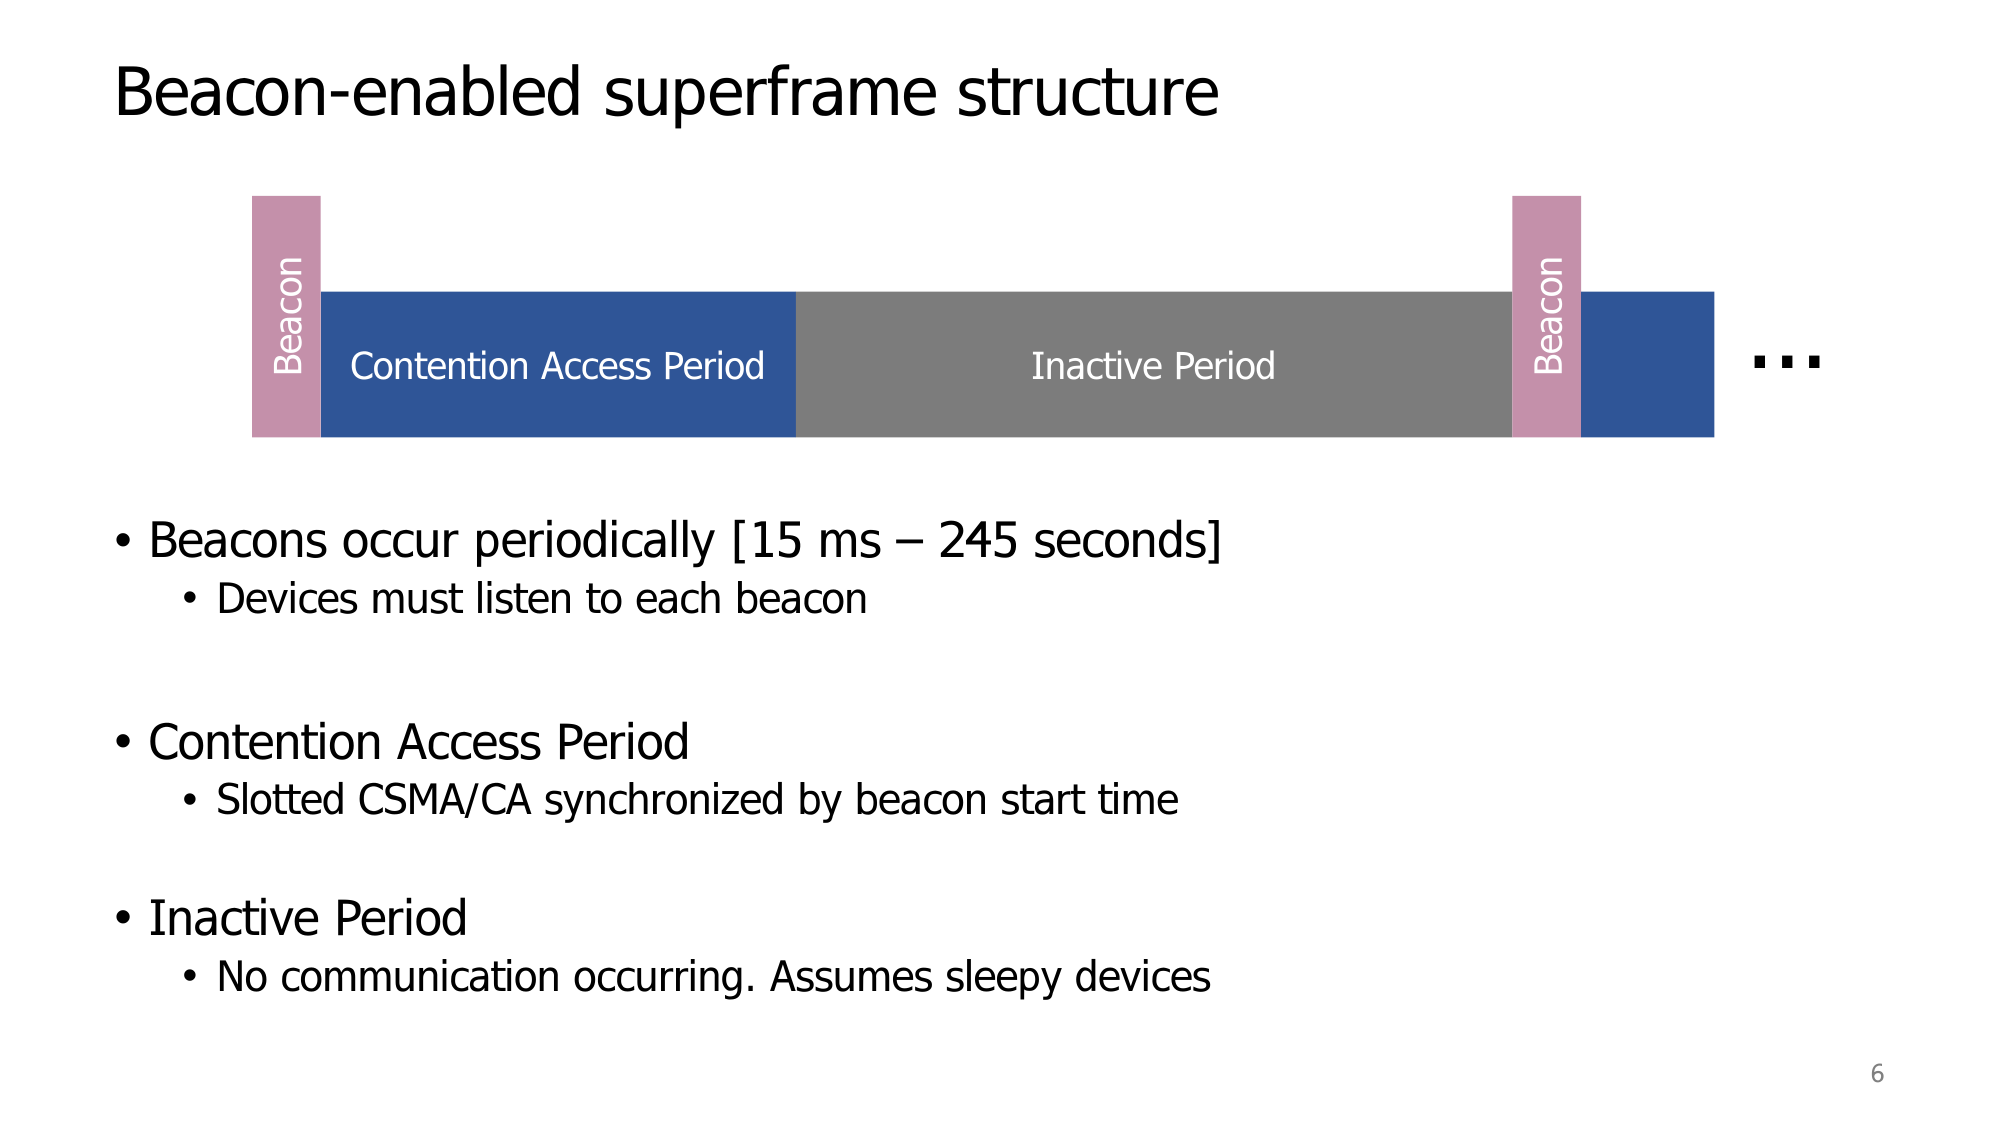

# Beacon-enabled superframe structure
Beacon
Beacon
…
Contention Access Period
Inactive Period

Beacons occur periodically [15 ms – 245 seconds]
Devices must listen to each beacon

Contention Access Period
Slotted CSMA/CA synchronized by beacon start time
Inactive Period
No communication occurring. Assumes sleepy devices
6